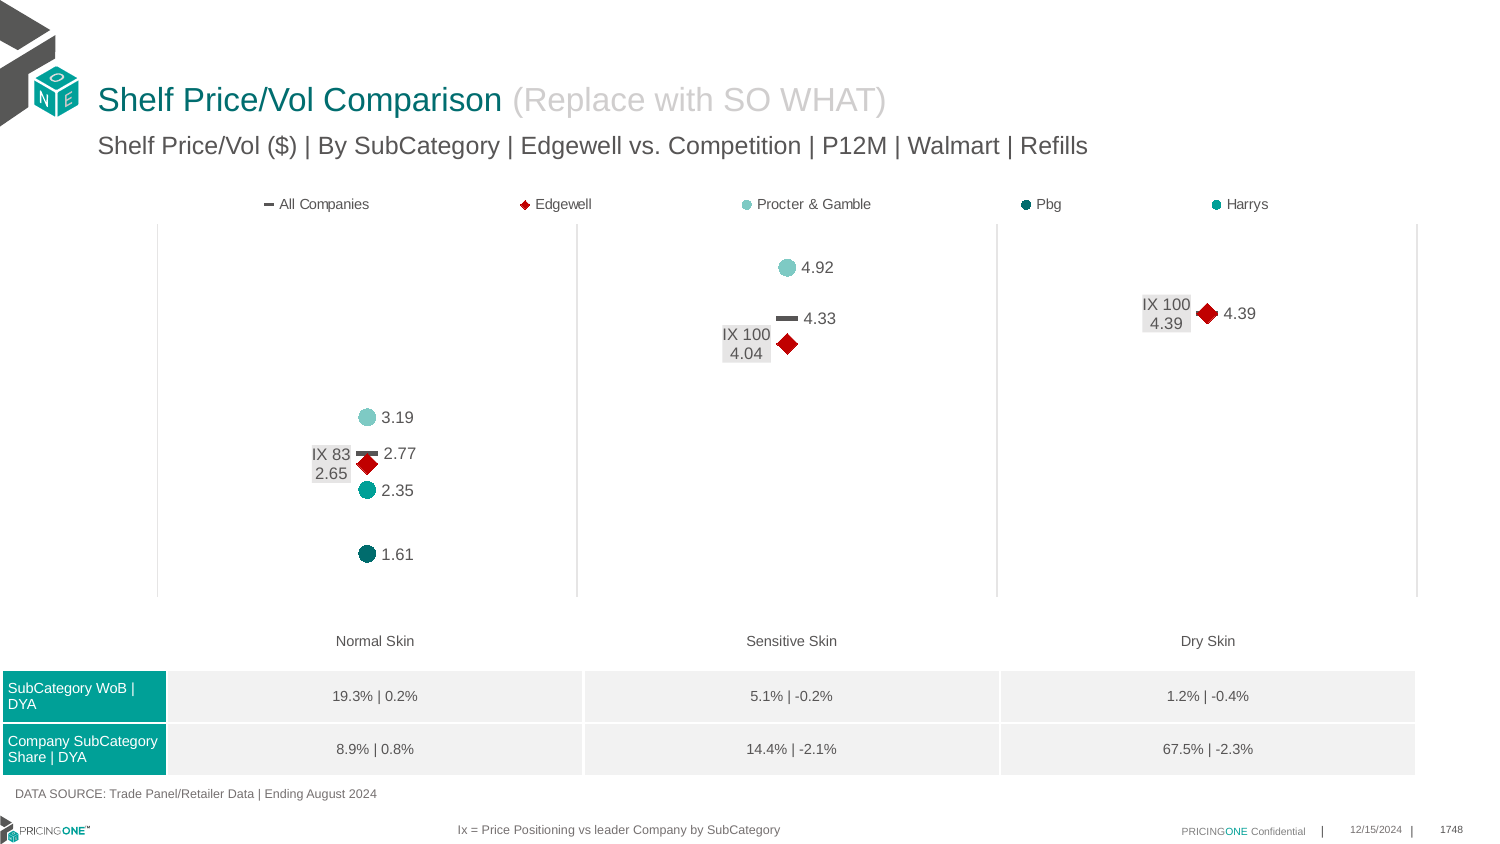

# Shelf Price/Vol Comparison (Replace with SO WHAT)
Shelf Price/Vol ($) | By SubCategory | Edgewell vs. Competition | P12M | Walmart | Refills

### Chart

| Category | All Companies | Edgewell | Procter & Gamble | Pbg | Harrys |
|---|---|---|---|---|---|
| IX 83 | 2.77 | 2.65 | 3.19 | 1.61 | 2.35 |
| IX 100 | 4.33 | 4.04 | 4.92 | None | None |
| IX 100 | 4.39 | 4.39 | None | None | None |
|  | Normal Skin | Sensitive Skin | Dry Skin |
| --- | --- | --- | --- |
| SubCategory WoB | DYA | 19.3% | 0.2% | 5.1% | -0.2% | 1.2% | -0.4% |
| Company SubCategory Share | DYA | 8.9% | 0.8% | 14.4% | -2.1% | 67.5% | -2.3% |
DATA SOURCE: Trade Panel/Retailer Data | Ending August 2024
Ix = Price Positioning vs leader Company by SubCategory
12/15/2024
1748